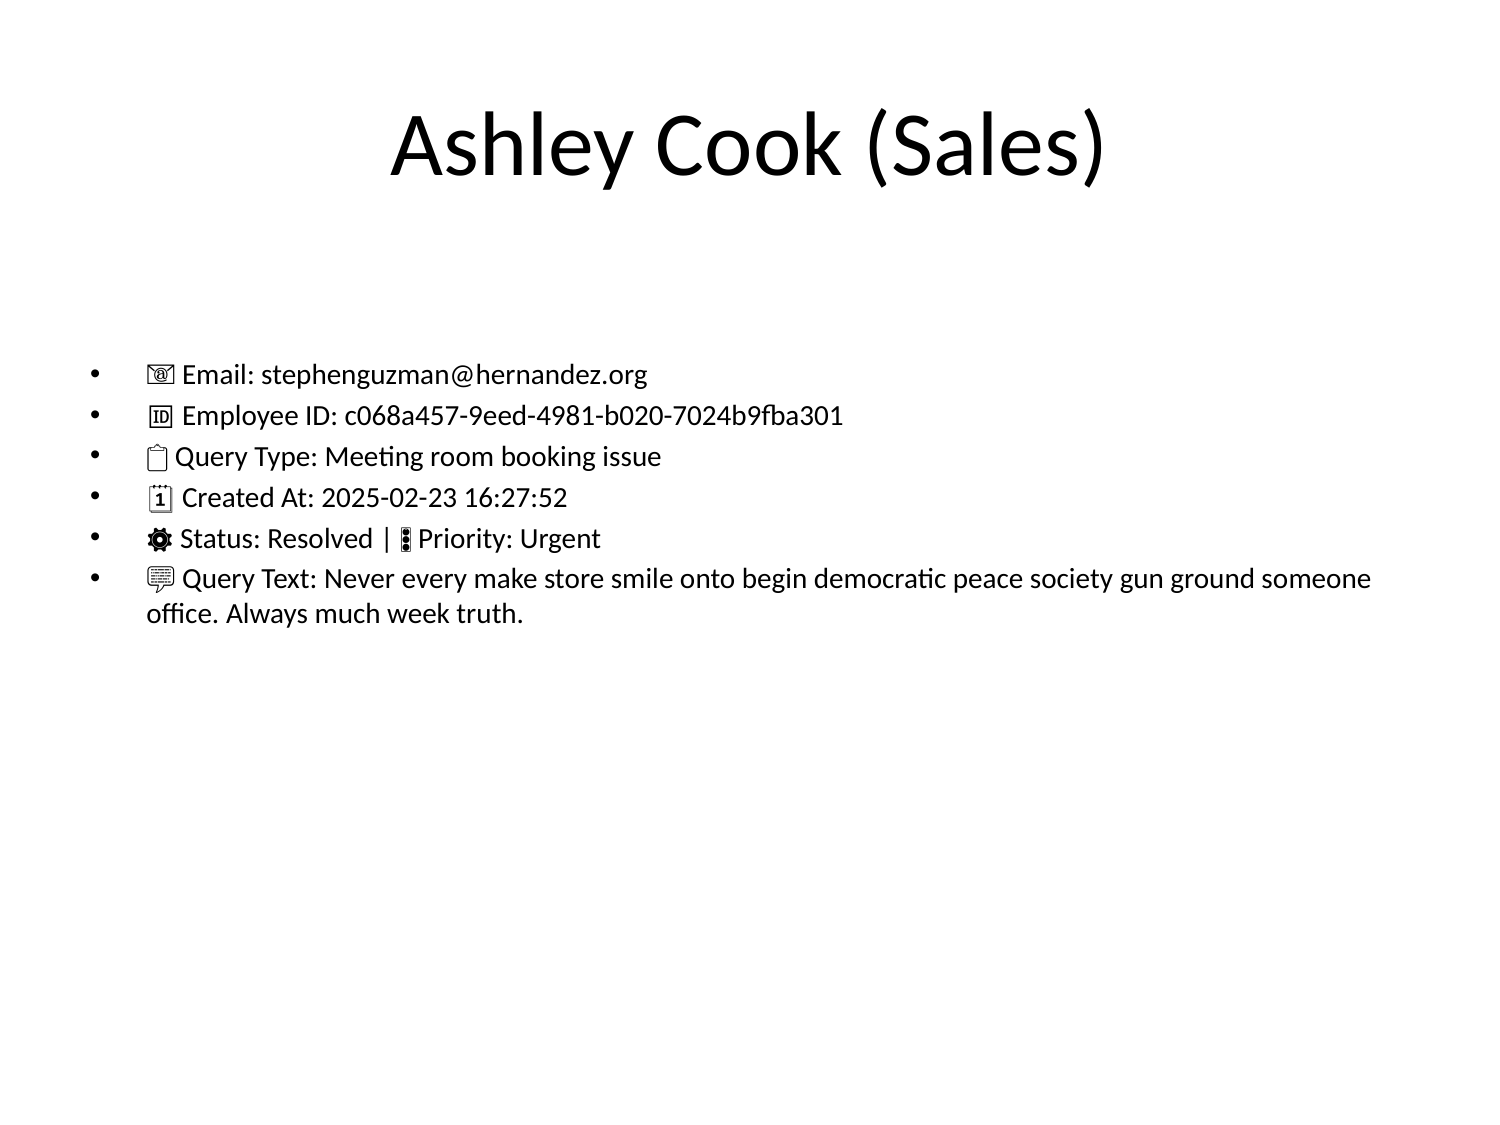

# Ashley Cook (Sales)

📧 Email: stephenguzman@hernandez.org
🆔 Employee ID: c068a457-9eed-4981-b020-7024b9fba301
📋 Query Type: Meeting room booking issue
🗓 Created At: 2025-02-23 16:27:52
⚙ Status: Resolved | 🚦 Priority: Urgent
💬 Query Text: Never every make store smile onto begin democratic peace society gun ground someone office. Always much week truth.